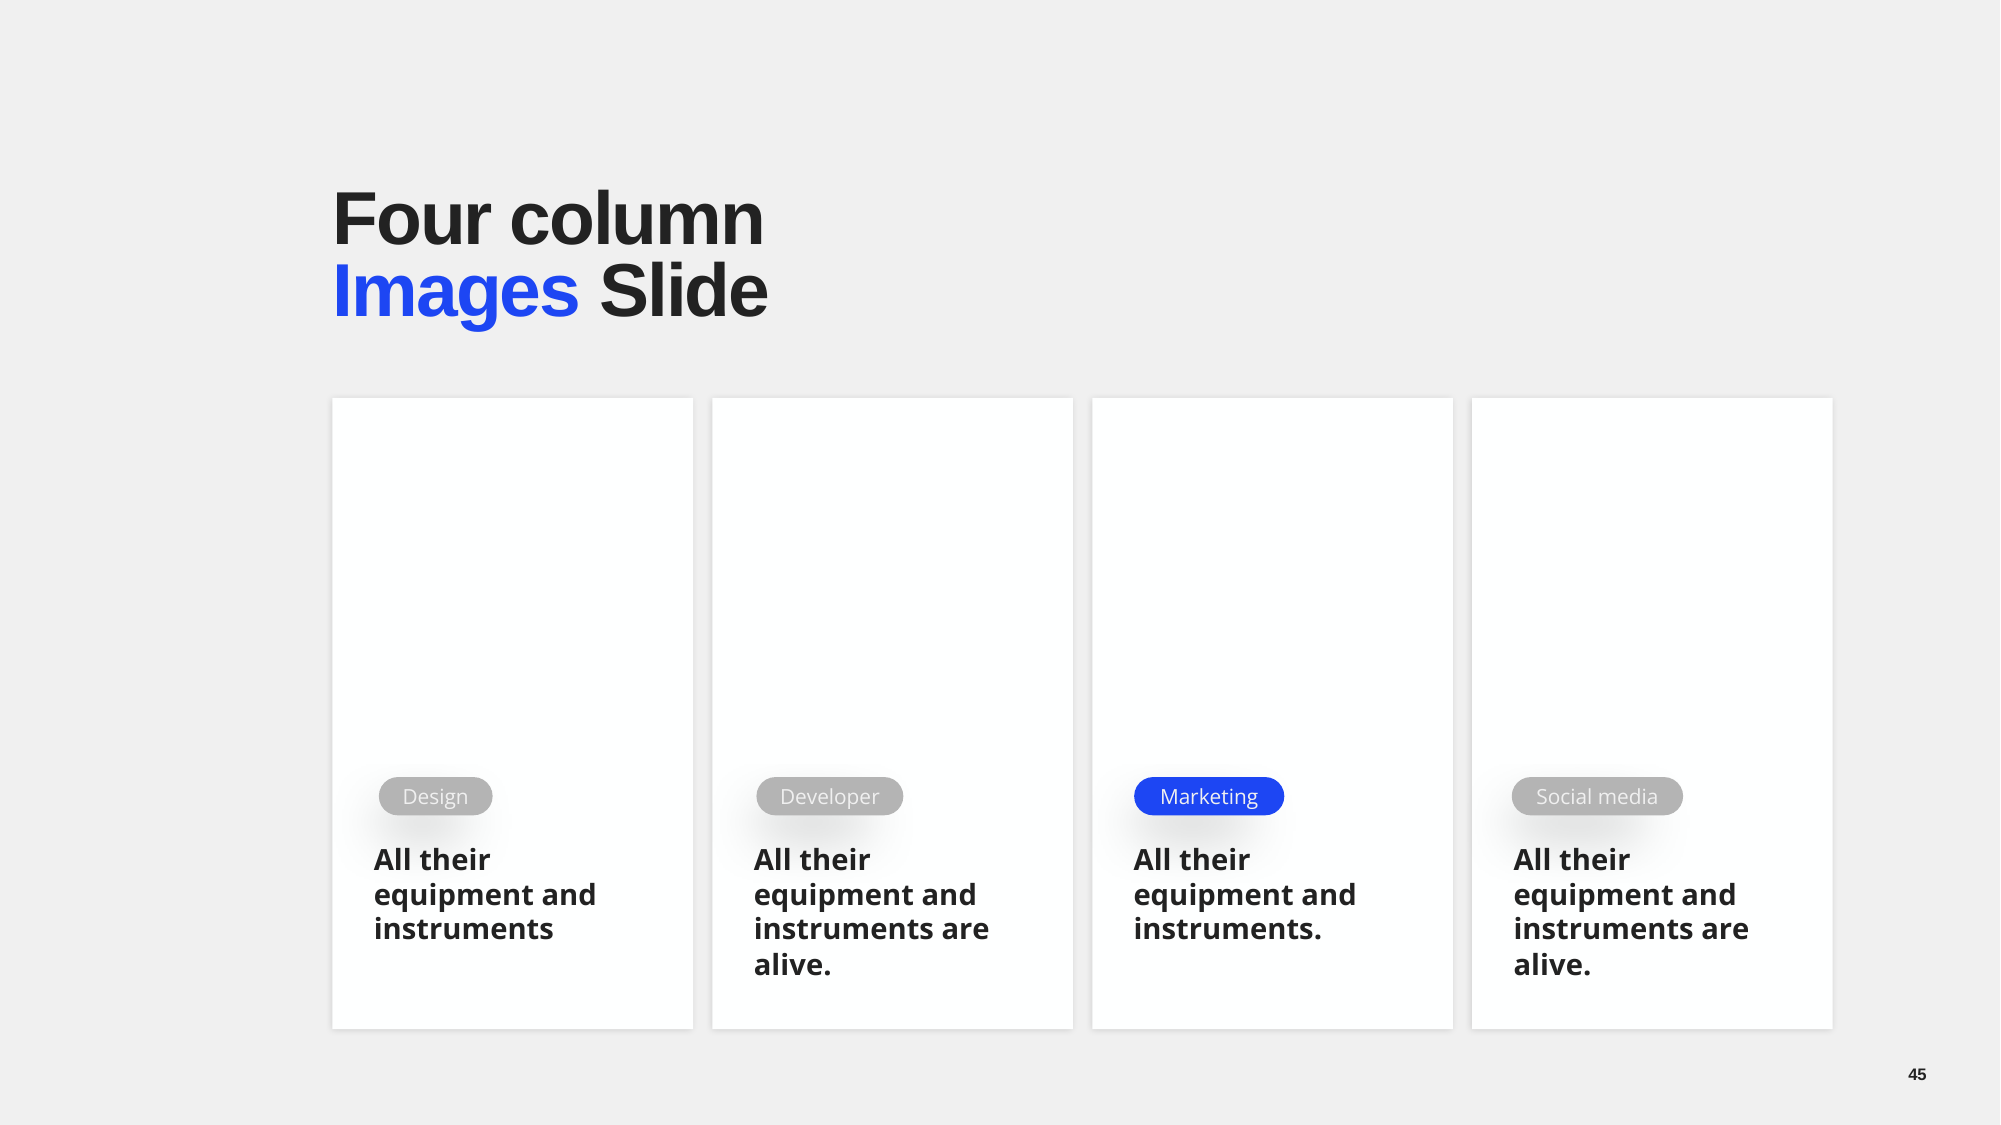

# Four column Images Slide

All their equipment and instruments
All their equipment and instruments are alive.
All their equipment and instruments.
All their equipment and instruments are alive.
Design
Developer
Marketing
Social media